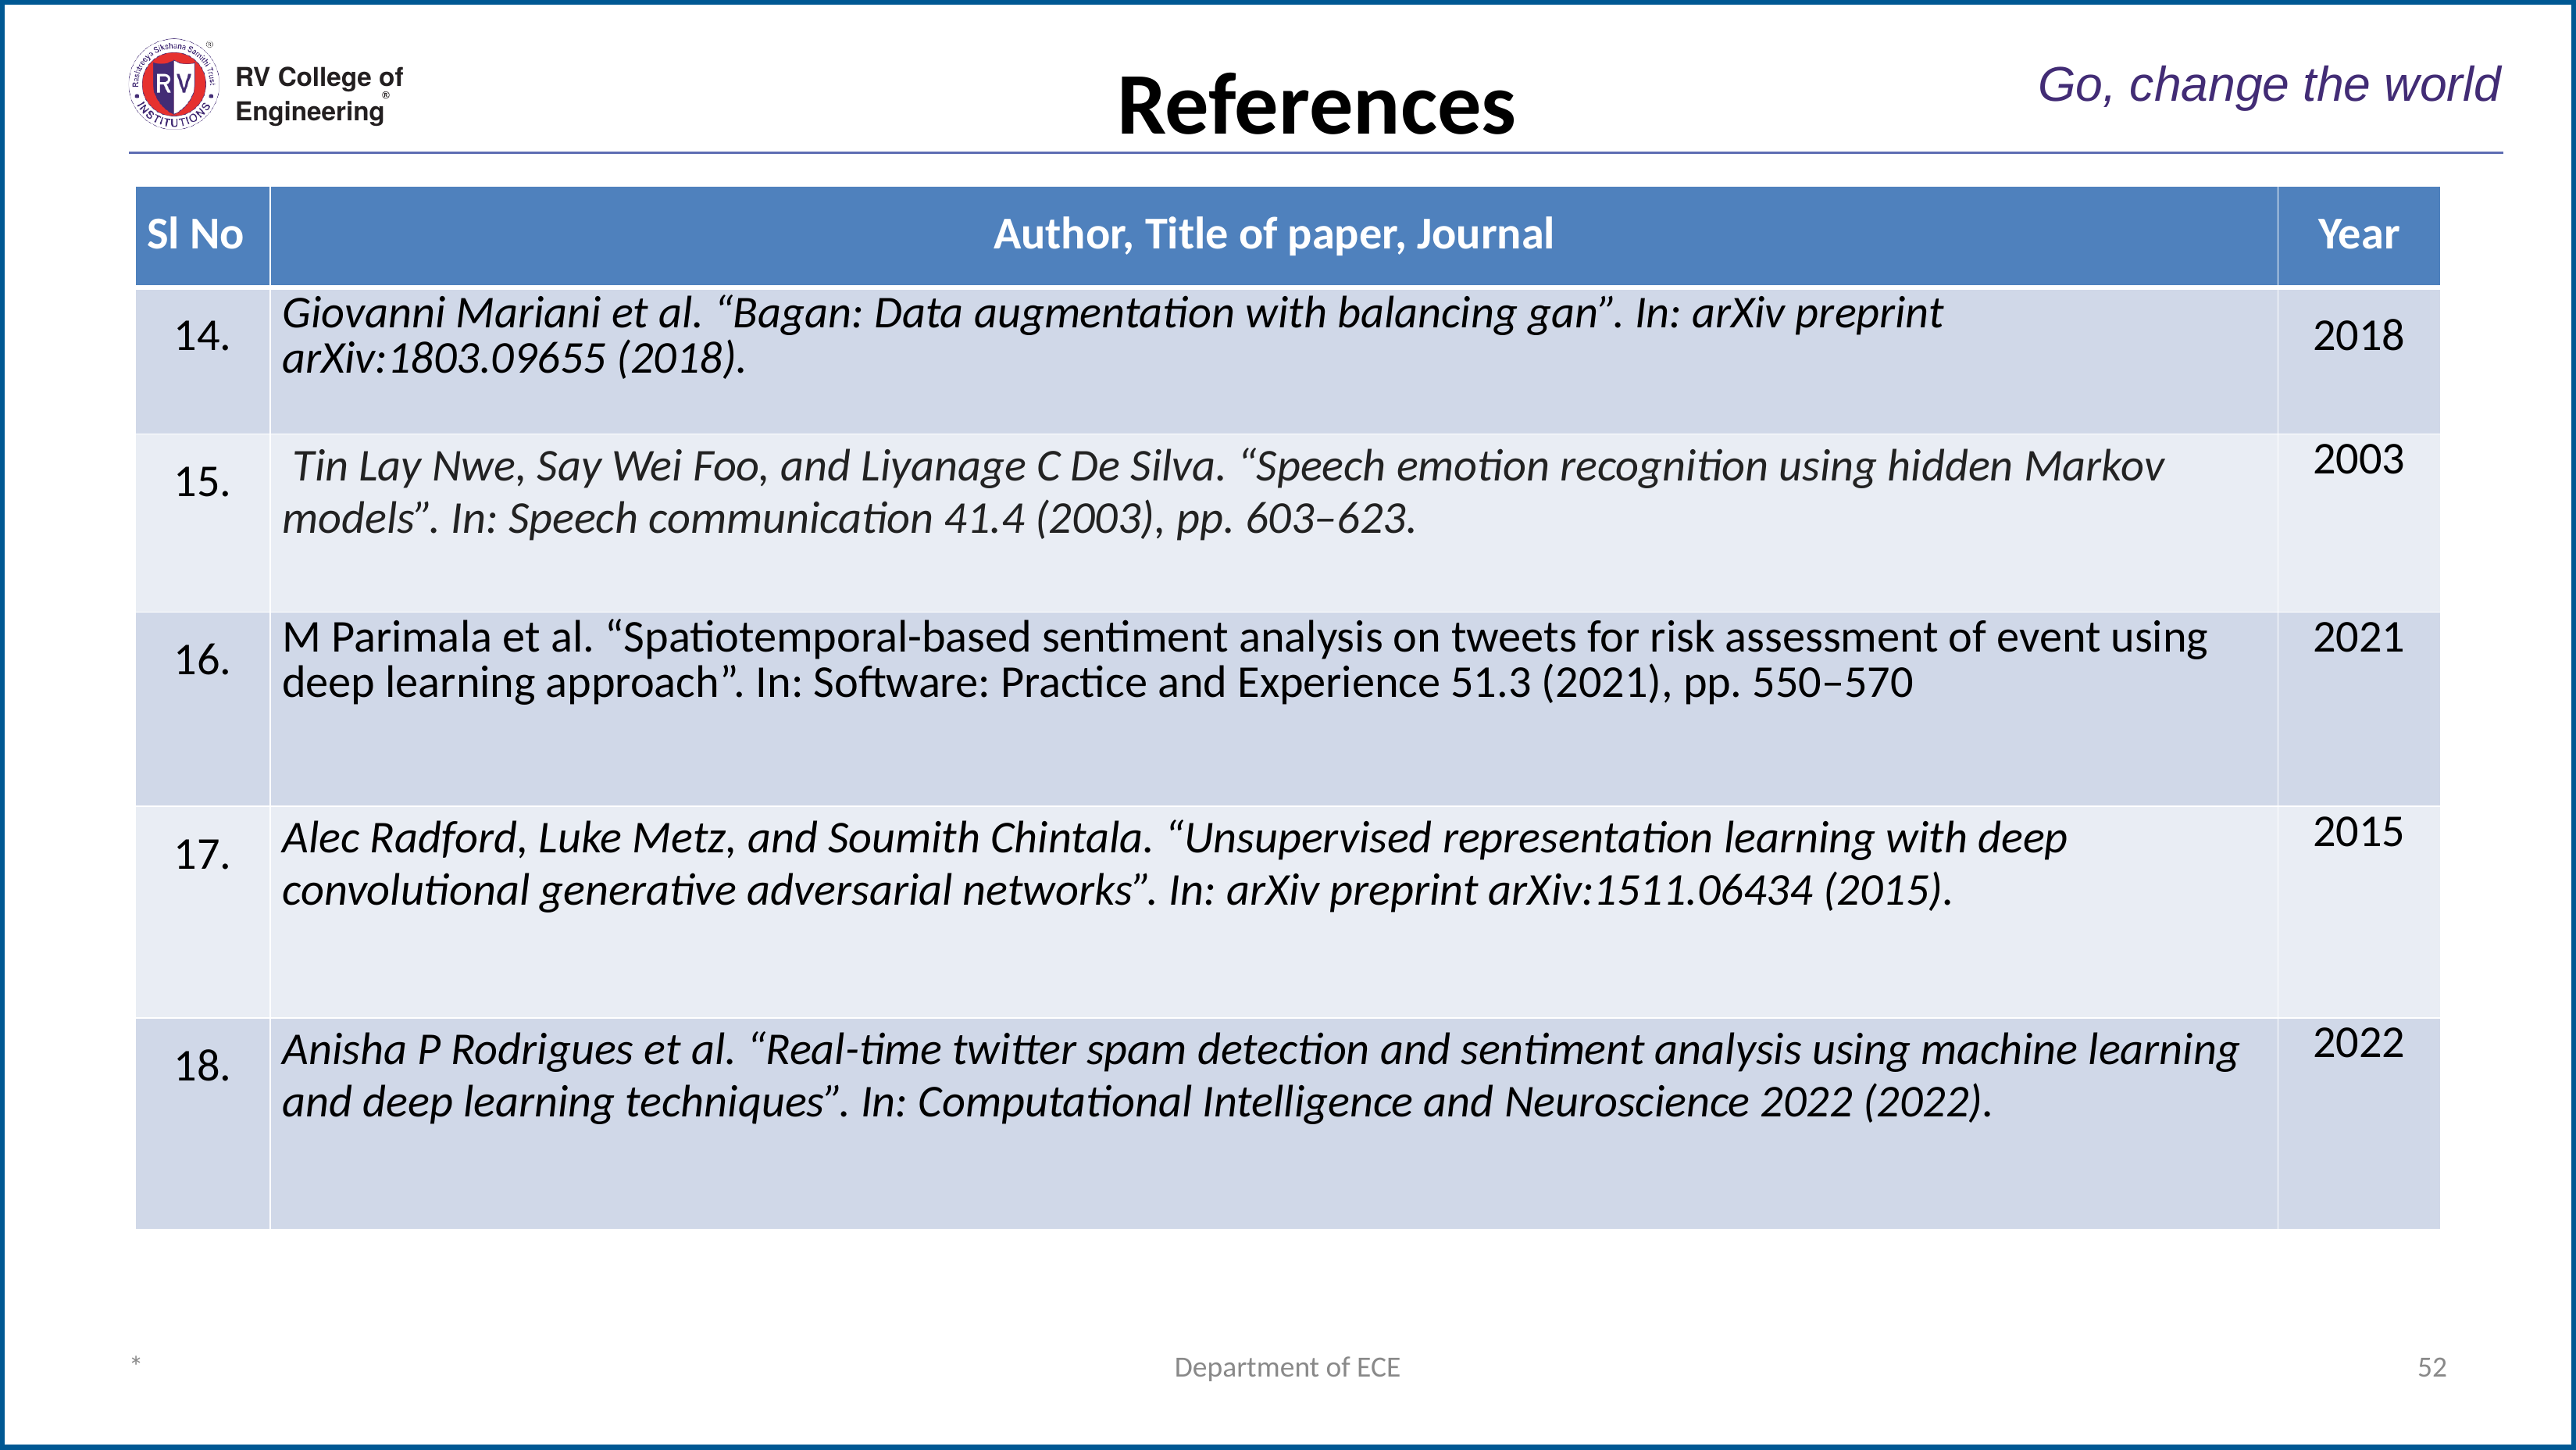

References
# Go, change the world
RV College of
Engineering

| Sl No | Author, Title of paper, Journal | Year |
| --- | --- | --- |
| 14. | Giovanni Mariani et al. “Bagan: Data augmentation with balancing gan”. In: arXiv preprint arXiv:1803.09655 (2018). | 2018 |
| 15. | Tin Lay Nwe, Say Wei Foo, and Liyanage C De Silva. “Speech emotion recognition using hidden Markov models”. In: Speech communication 41.4 (2003), pp. 603–623. | 2003 |
| 16. | M Parimala et al. “Spatiotemporal-based sentiment analysis on tweets for risk assessment of event using deep learning approach”. In: Software: Practice and Experience 51.3 (2021), pp. 550–570 | 2021 |
| 17. | Alec Radford, Luke Metz, and Soumith Chintala. “Unsupervised representation learning with deep convolutional generative adversarial networks”. In: arXiv preprint arXiv:1511.06434 (2015). | 2015 |
| 18. | Anisha P Rodrigues et al. “Real-time twitter spam detection and sentiment analysis using machine learning and deep learning techniques”. In: Computational Intelligence and Neuroscience 2022 (2022). | 2022 |
*
Department of ECE
52